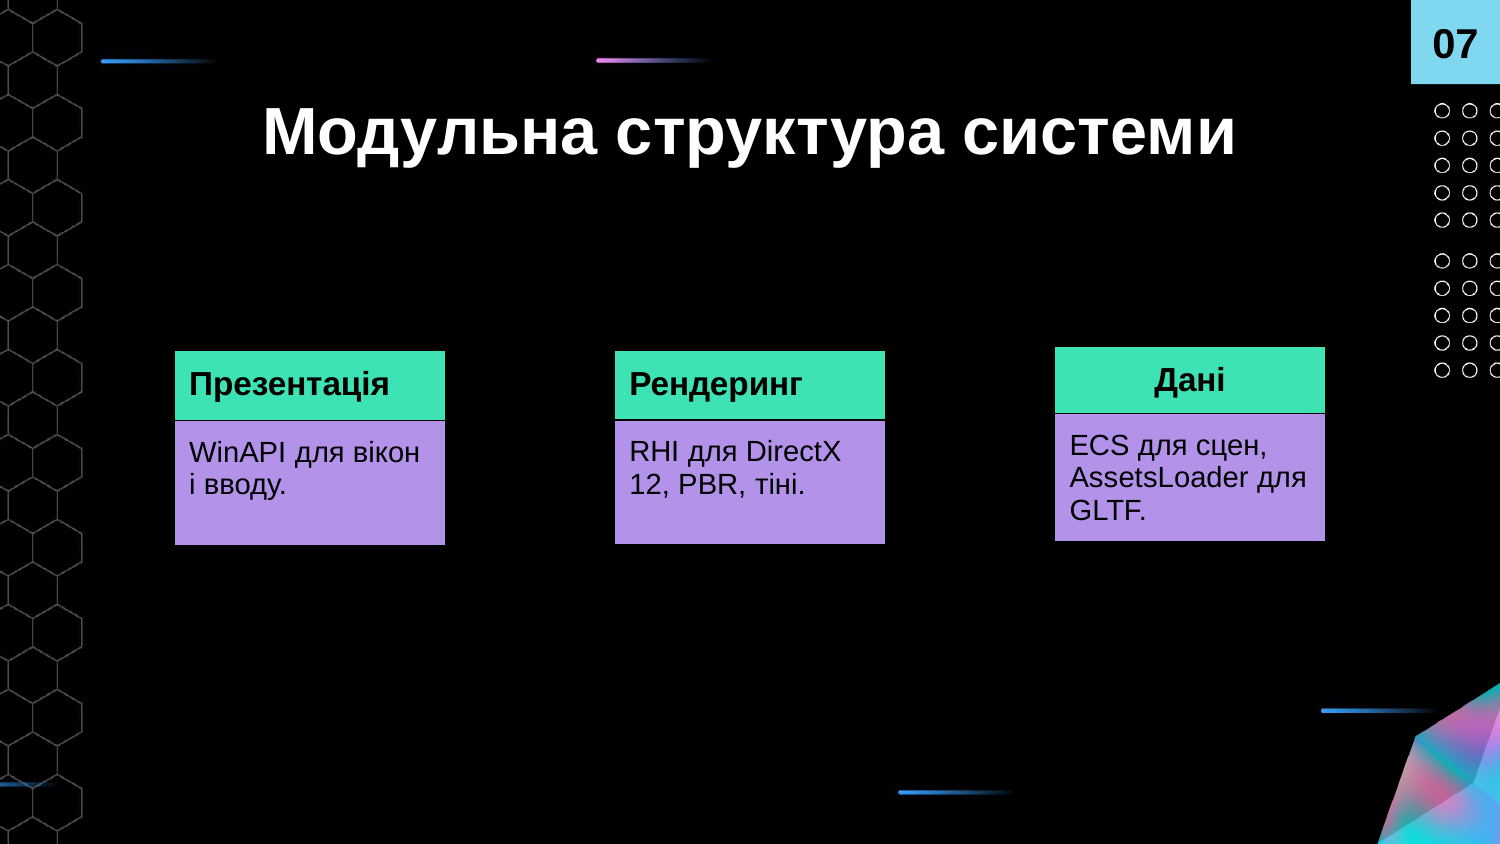

07
# Модульна структура системи
| Дані |
| --- |
| ECS для сцен, AssetsLoader для GLTF. |
| Рендеринг |
| --- |
| RHI для DirectX 12, PBR, тіні. |
| Презентація |
| --- |
| WinAPI для вікон і вводу. |